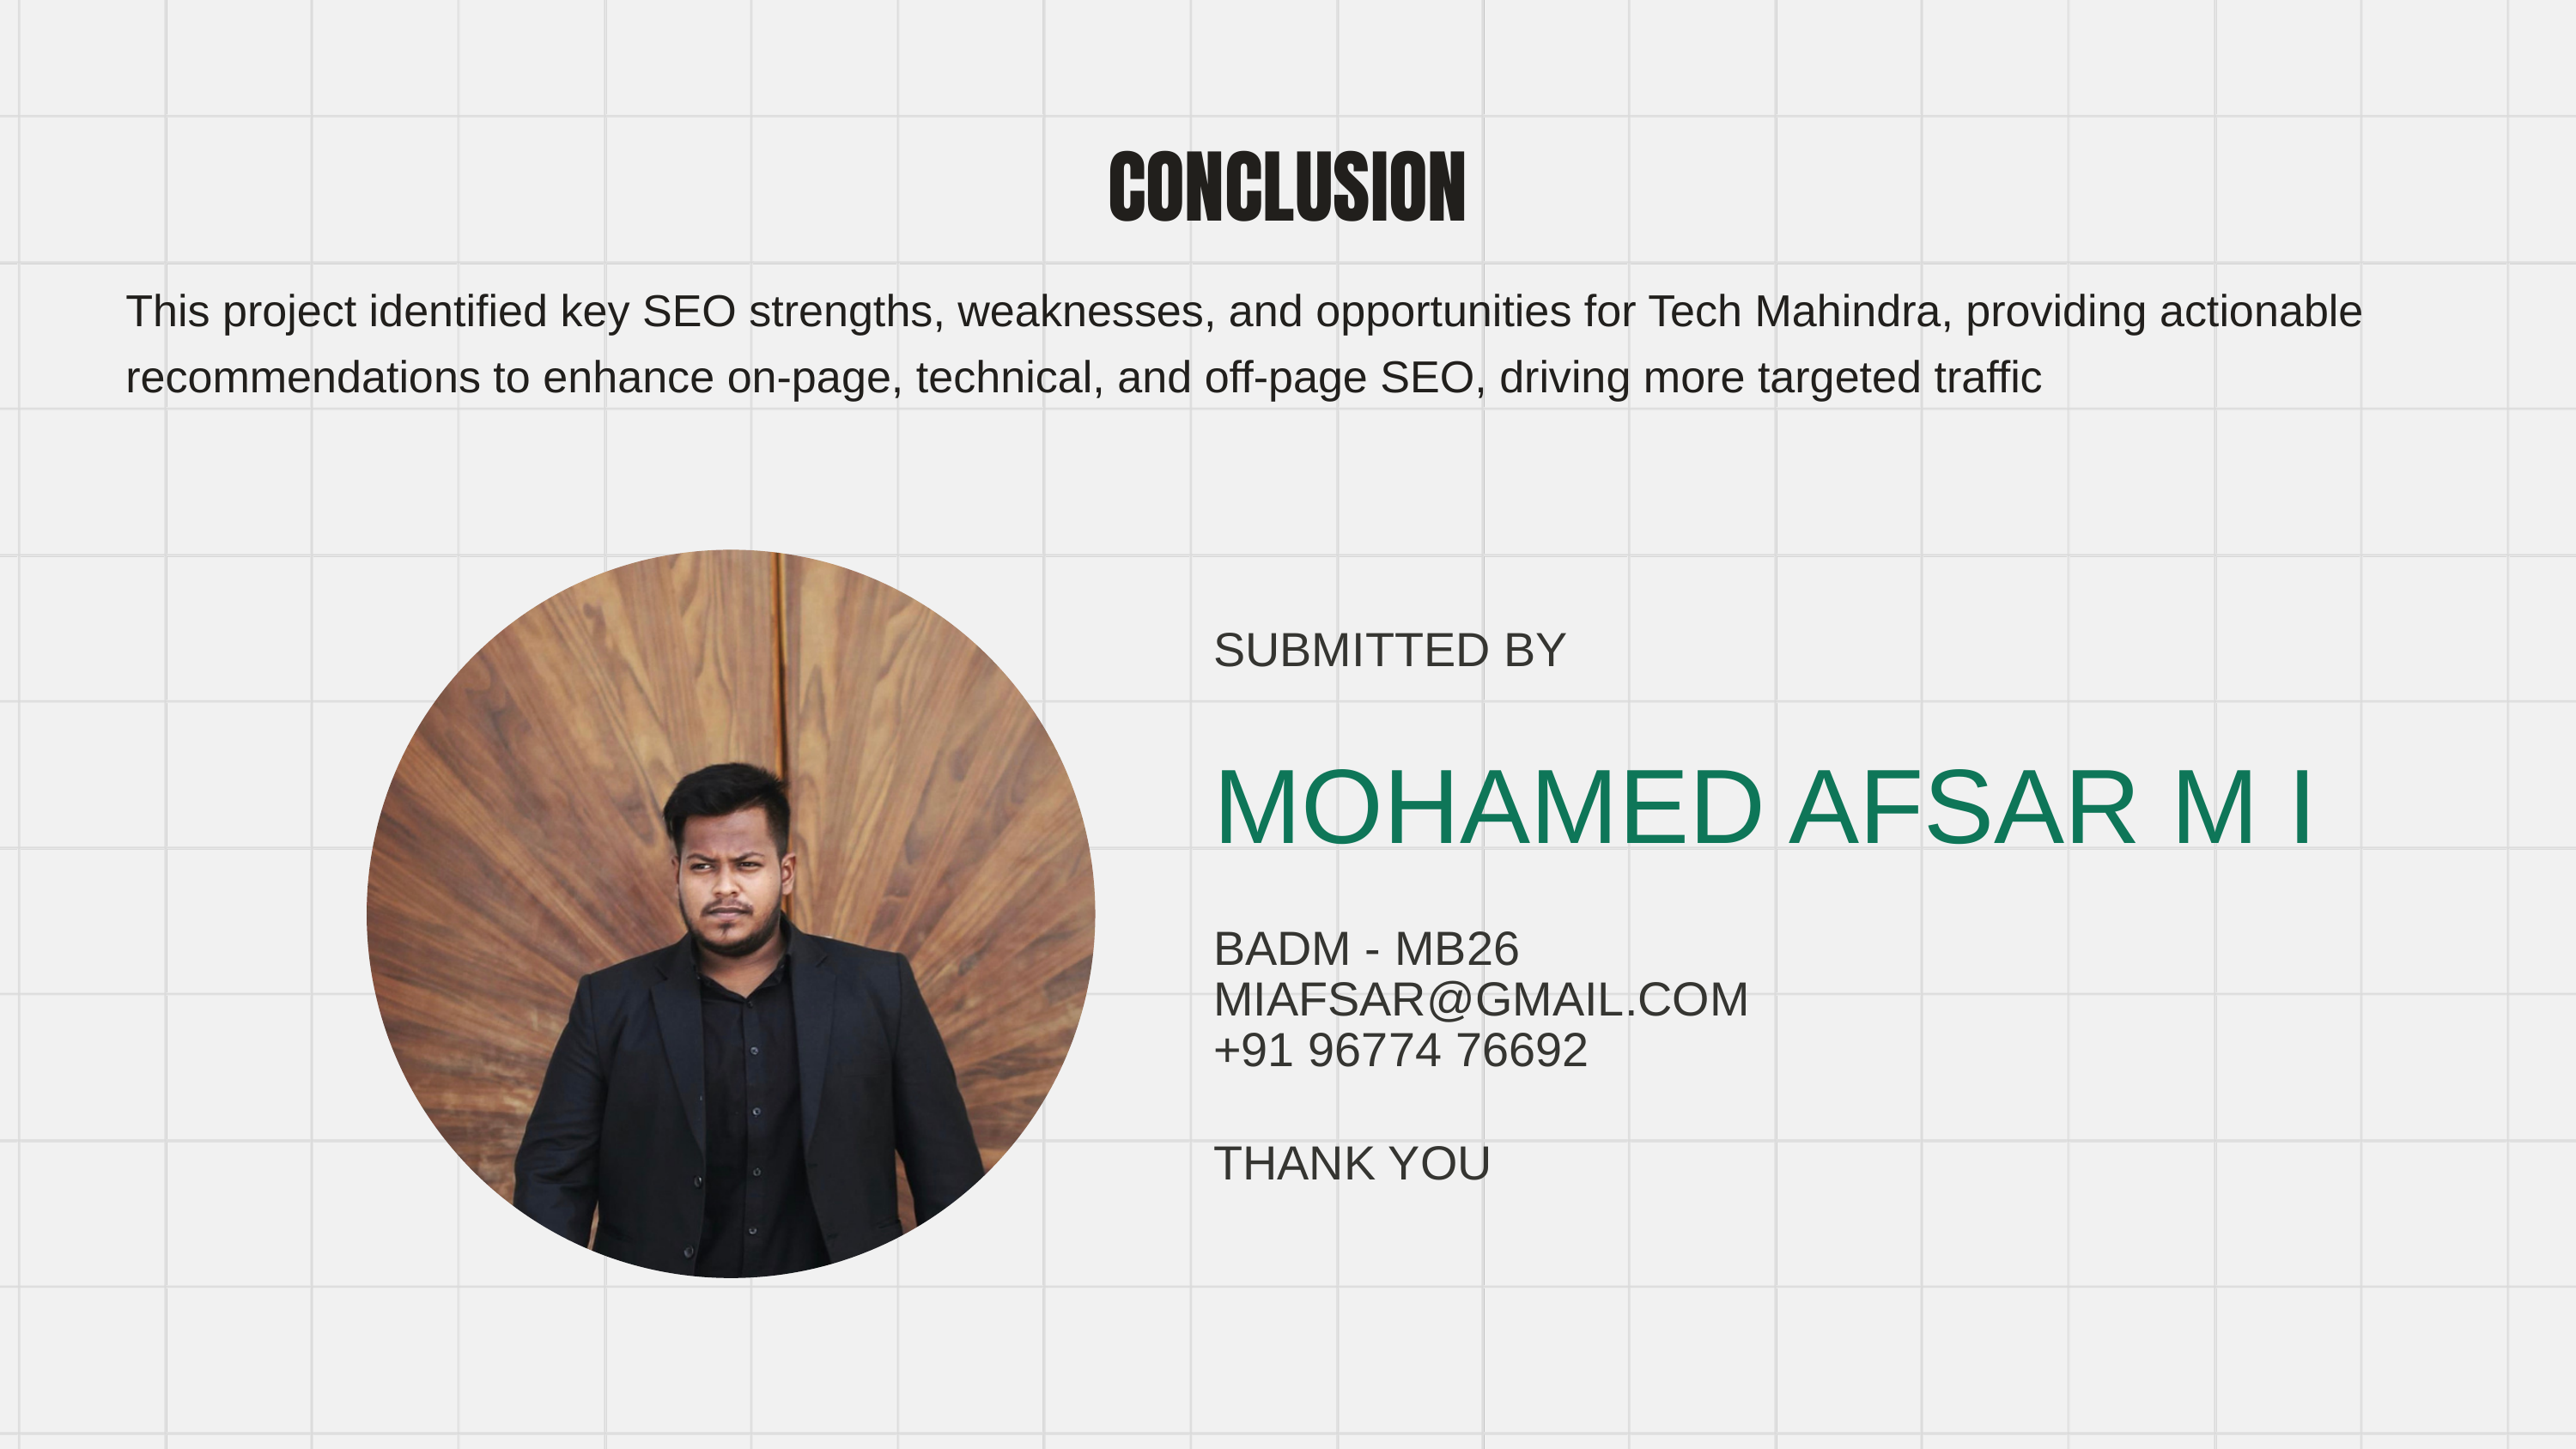

CONCLUSION
This project identified key SEO strengths, weaknesses, and opportunities for Tech Mahindra, providing actionable recommendations to enhance on-page, technical, and off-page SEO, driving more targeted traffic

SUBMITTED BY
MOHAMED AFSAR M I
BADM - MB26
MIAFSAR@GMAIL.COM
+91 96774 76692
THANK YOU